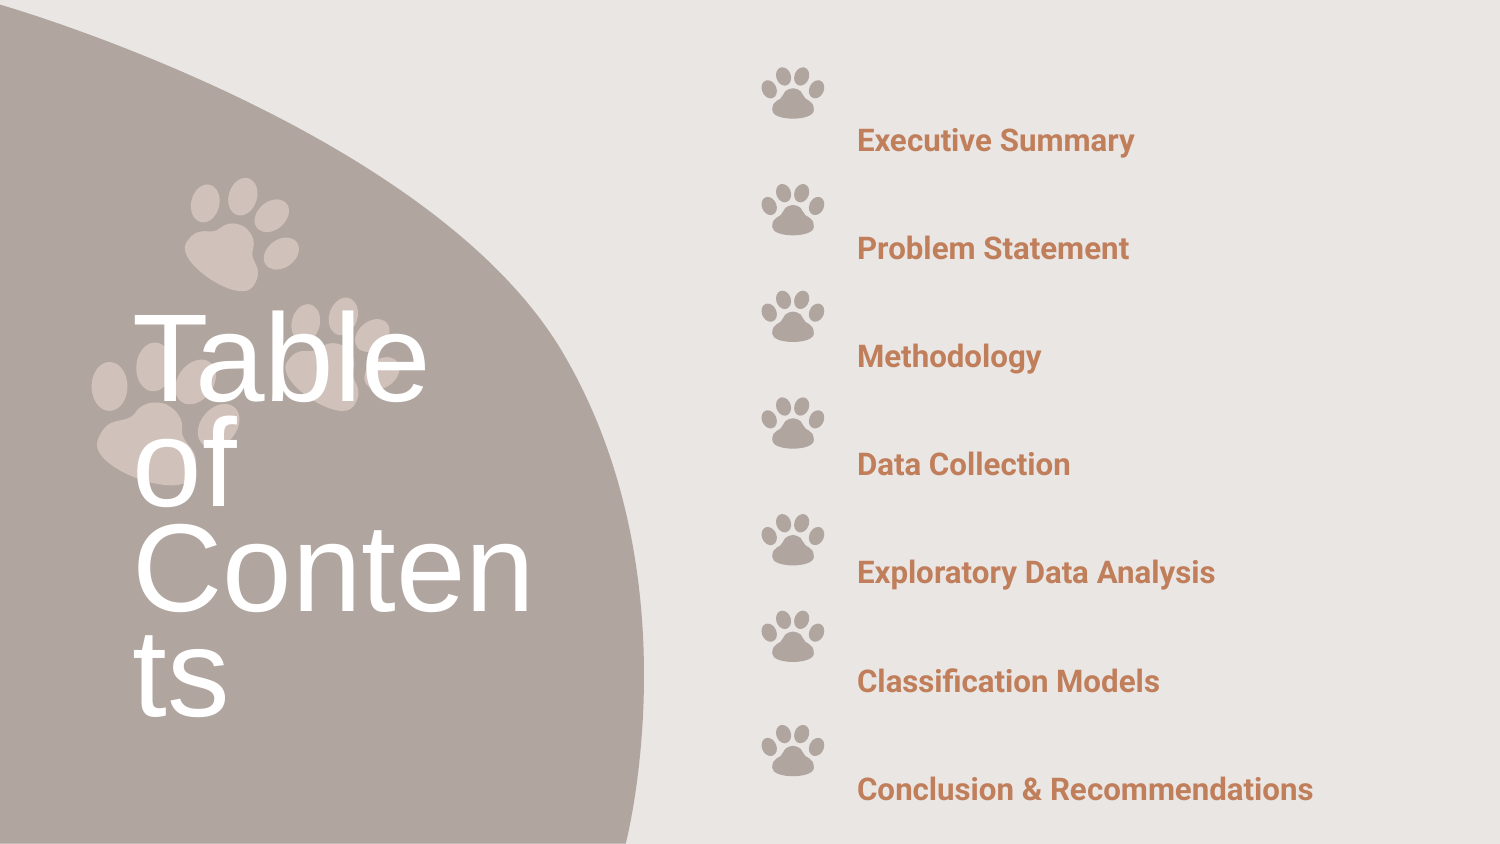

Executive Summary
Problem Statement
Methodology
Data Collection
Exploratory Data Analysis
Classification Models
Conclusion & Recommendations

# Table of Contents